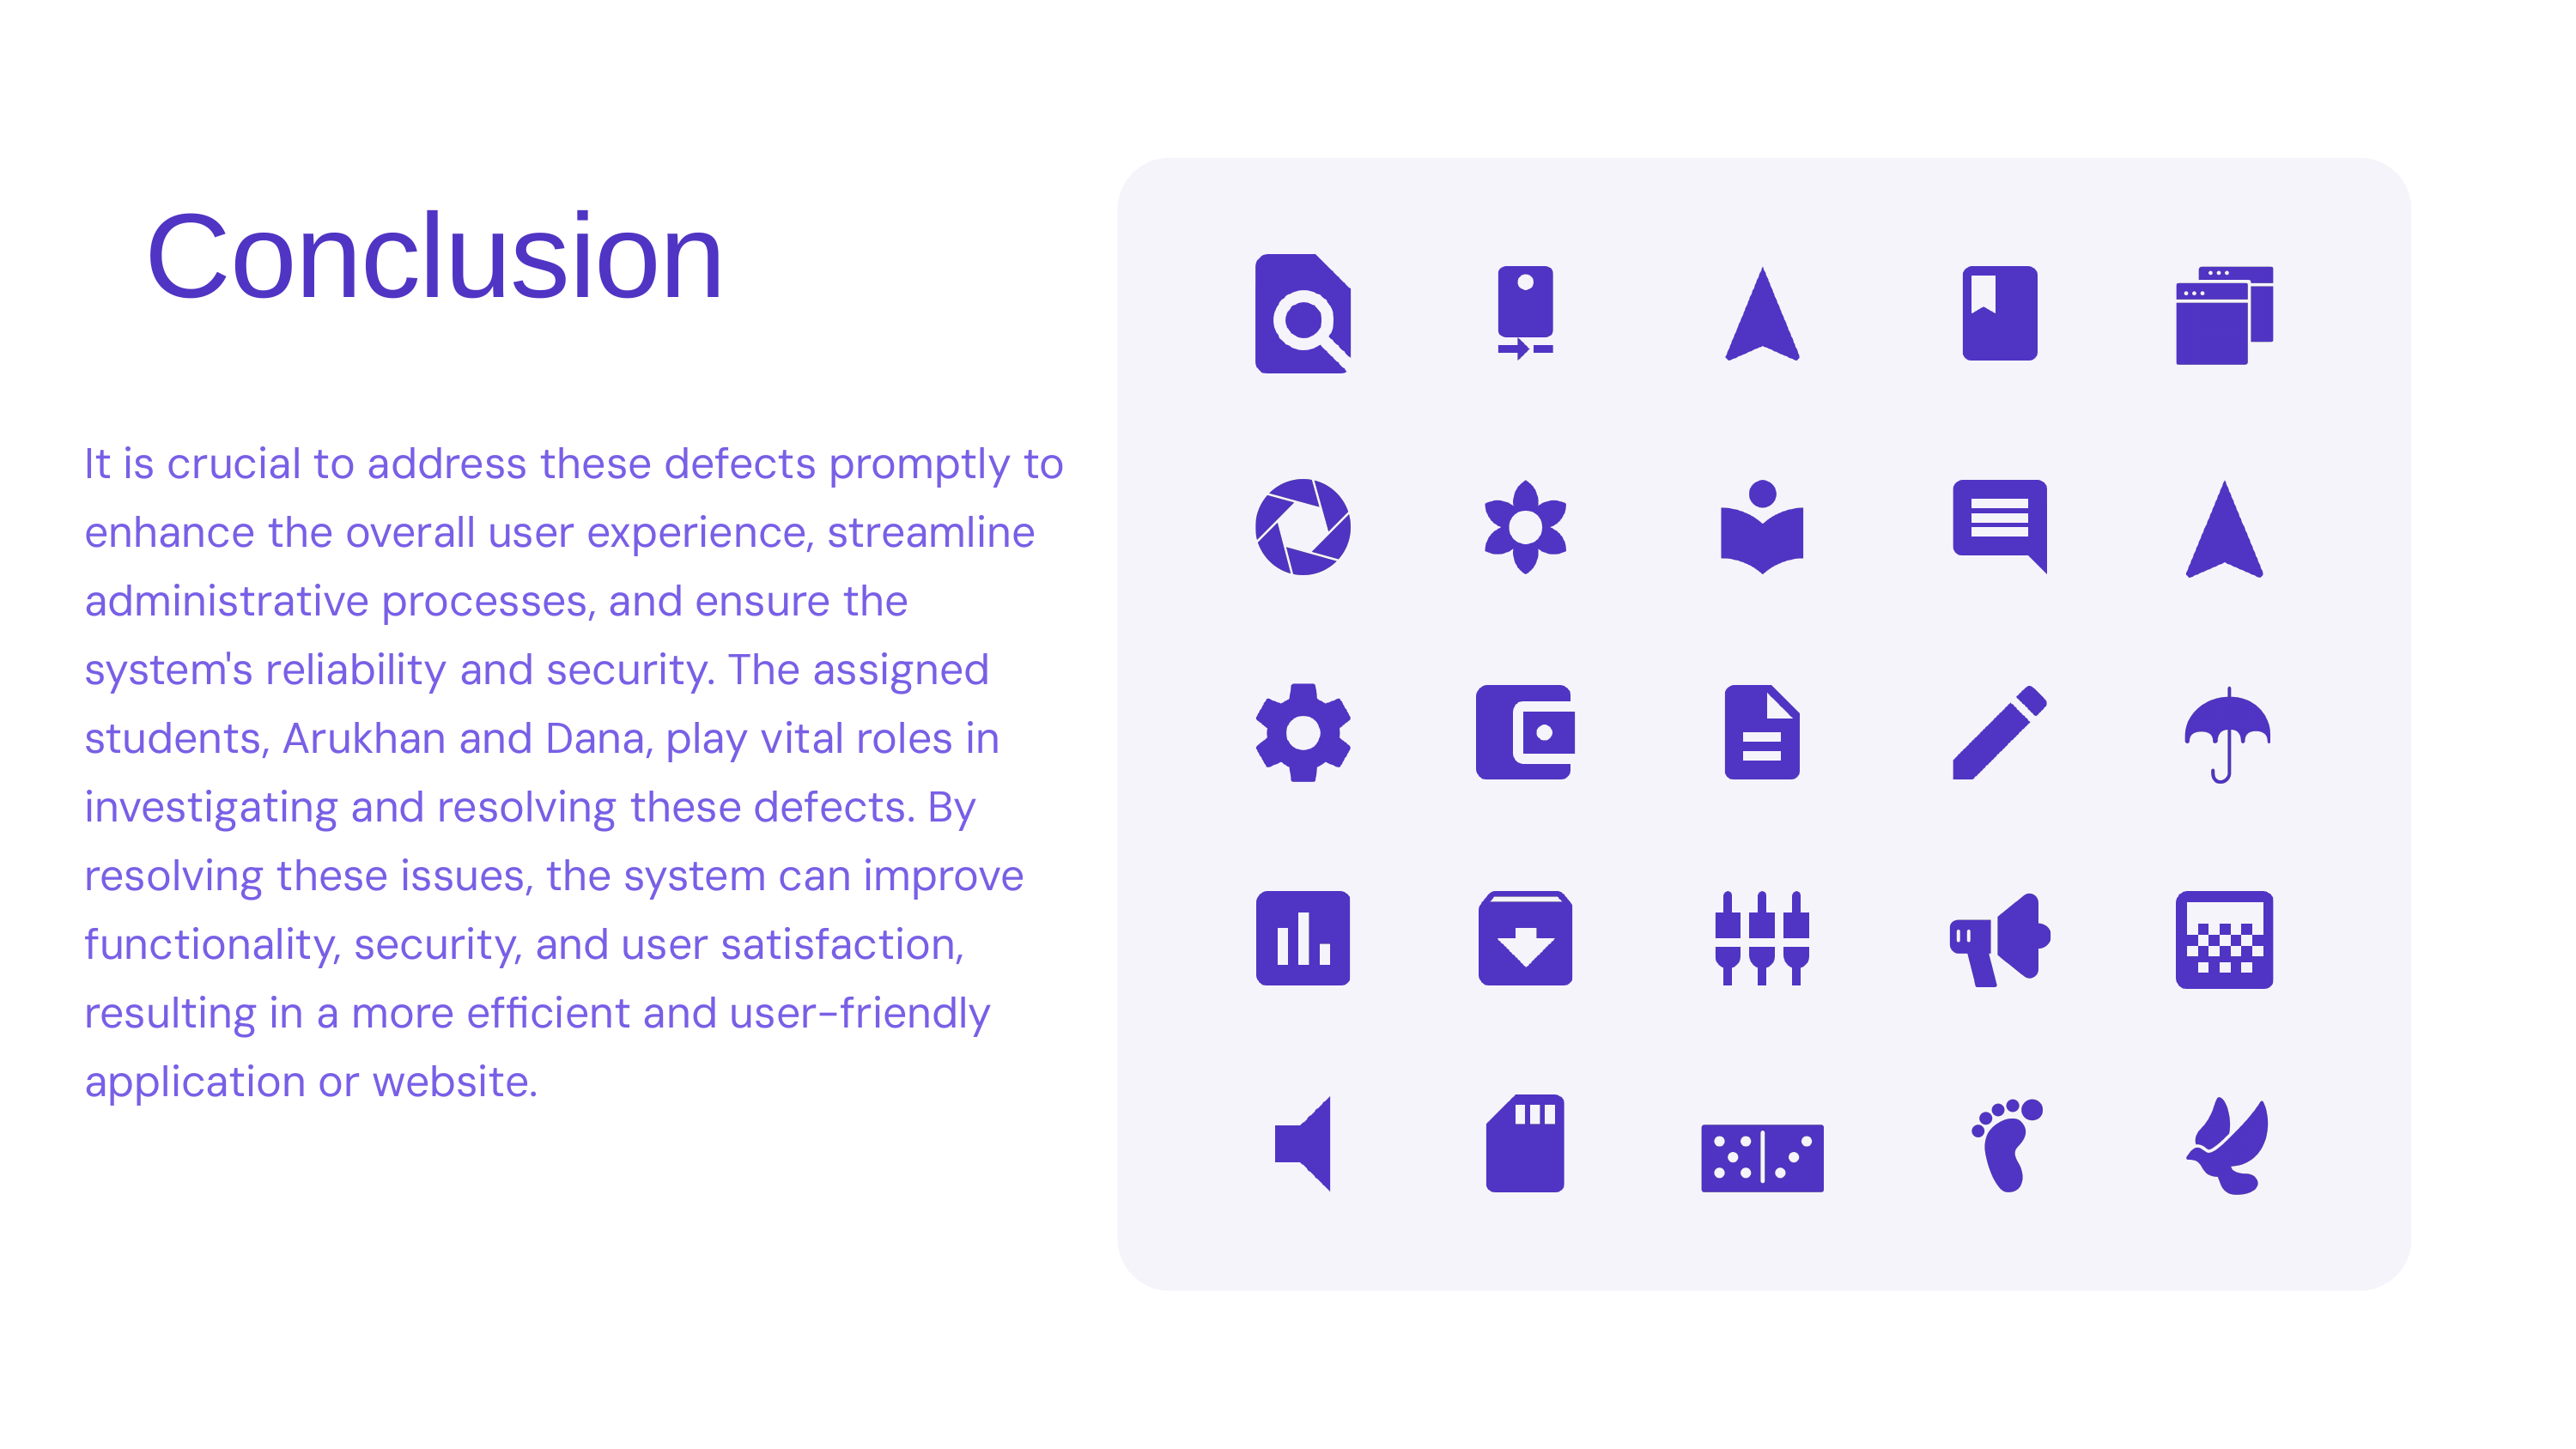

Conclusion

It is crucial to address these defects promptly to enhance the overall user experience, streamline administrative processes, and ensure the system's reliability and security. The assigned students, Arukhan and Dana, play vital roles in investigating and resolving these defects. By resolving these issues, the system can improve functionality, security, and user satisfaction, resulting in a more efficient and user-friendly application or website.